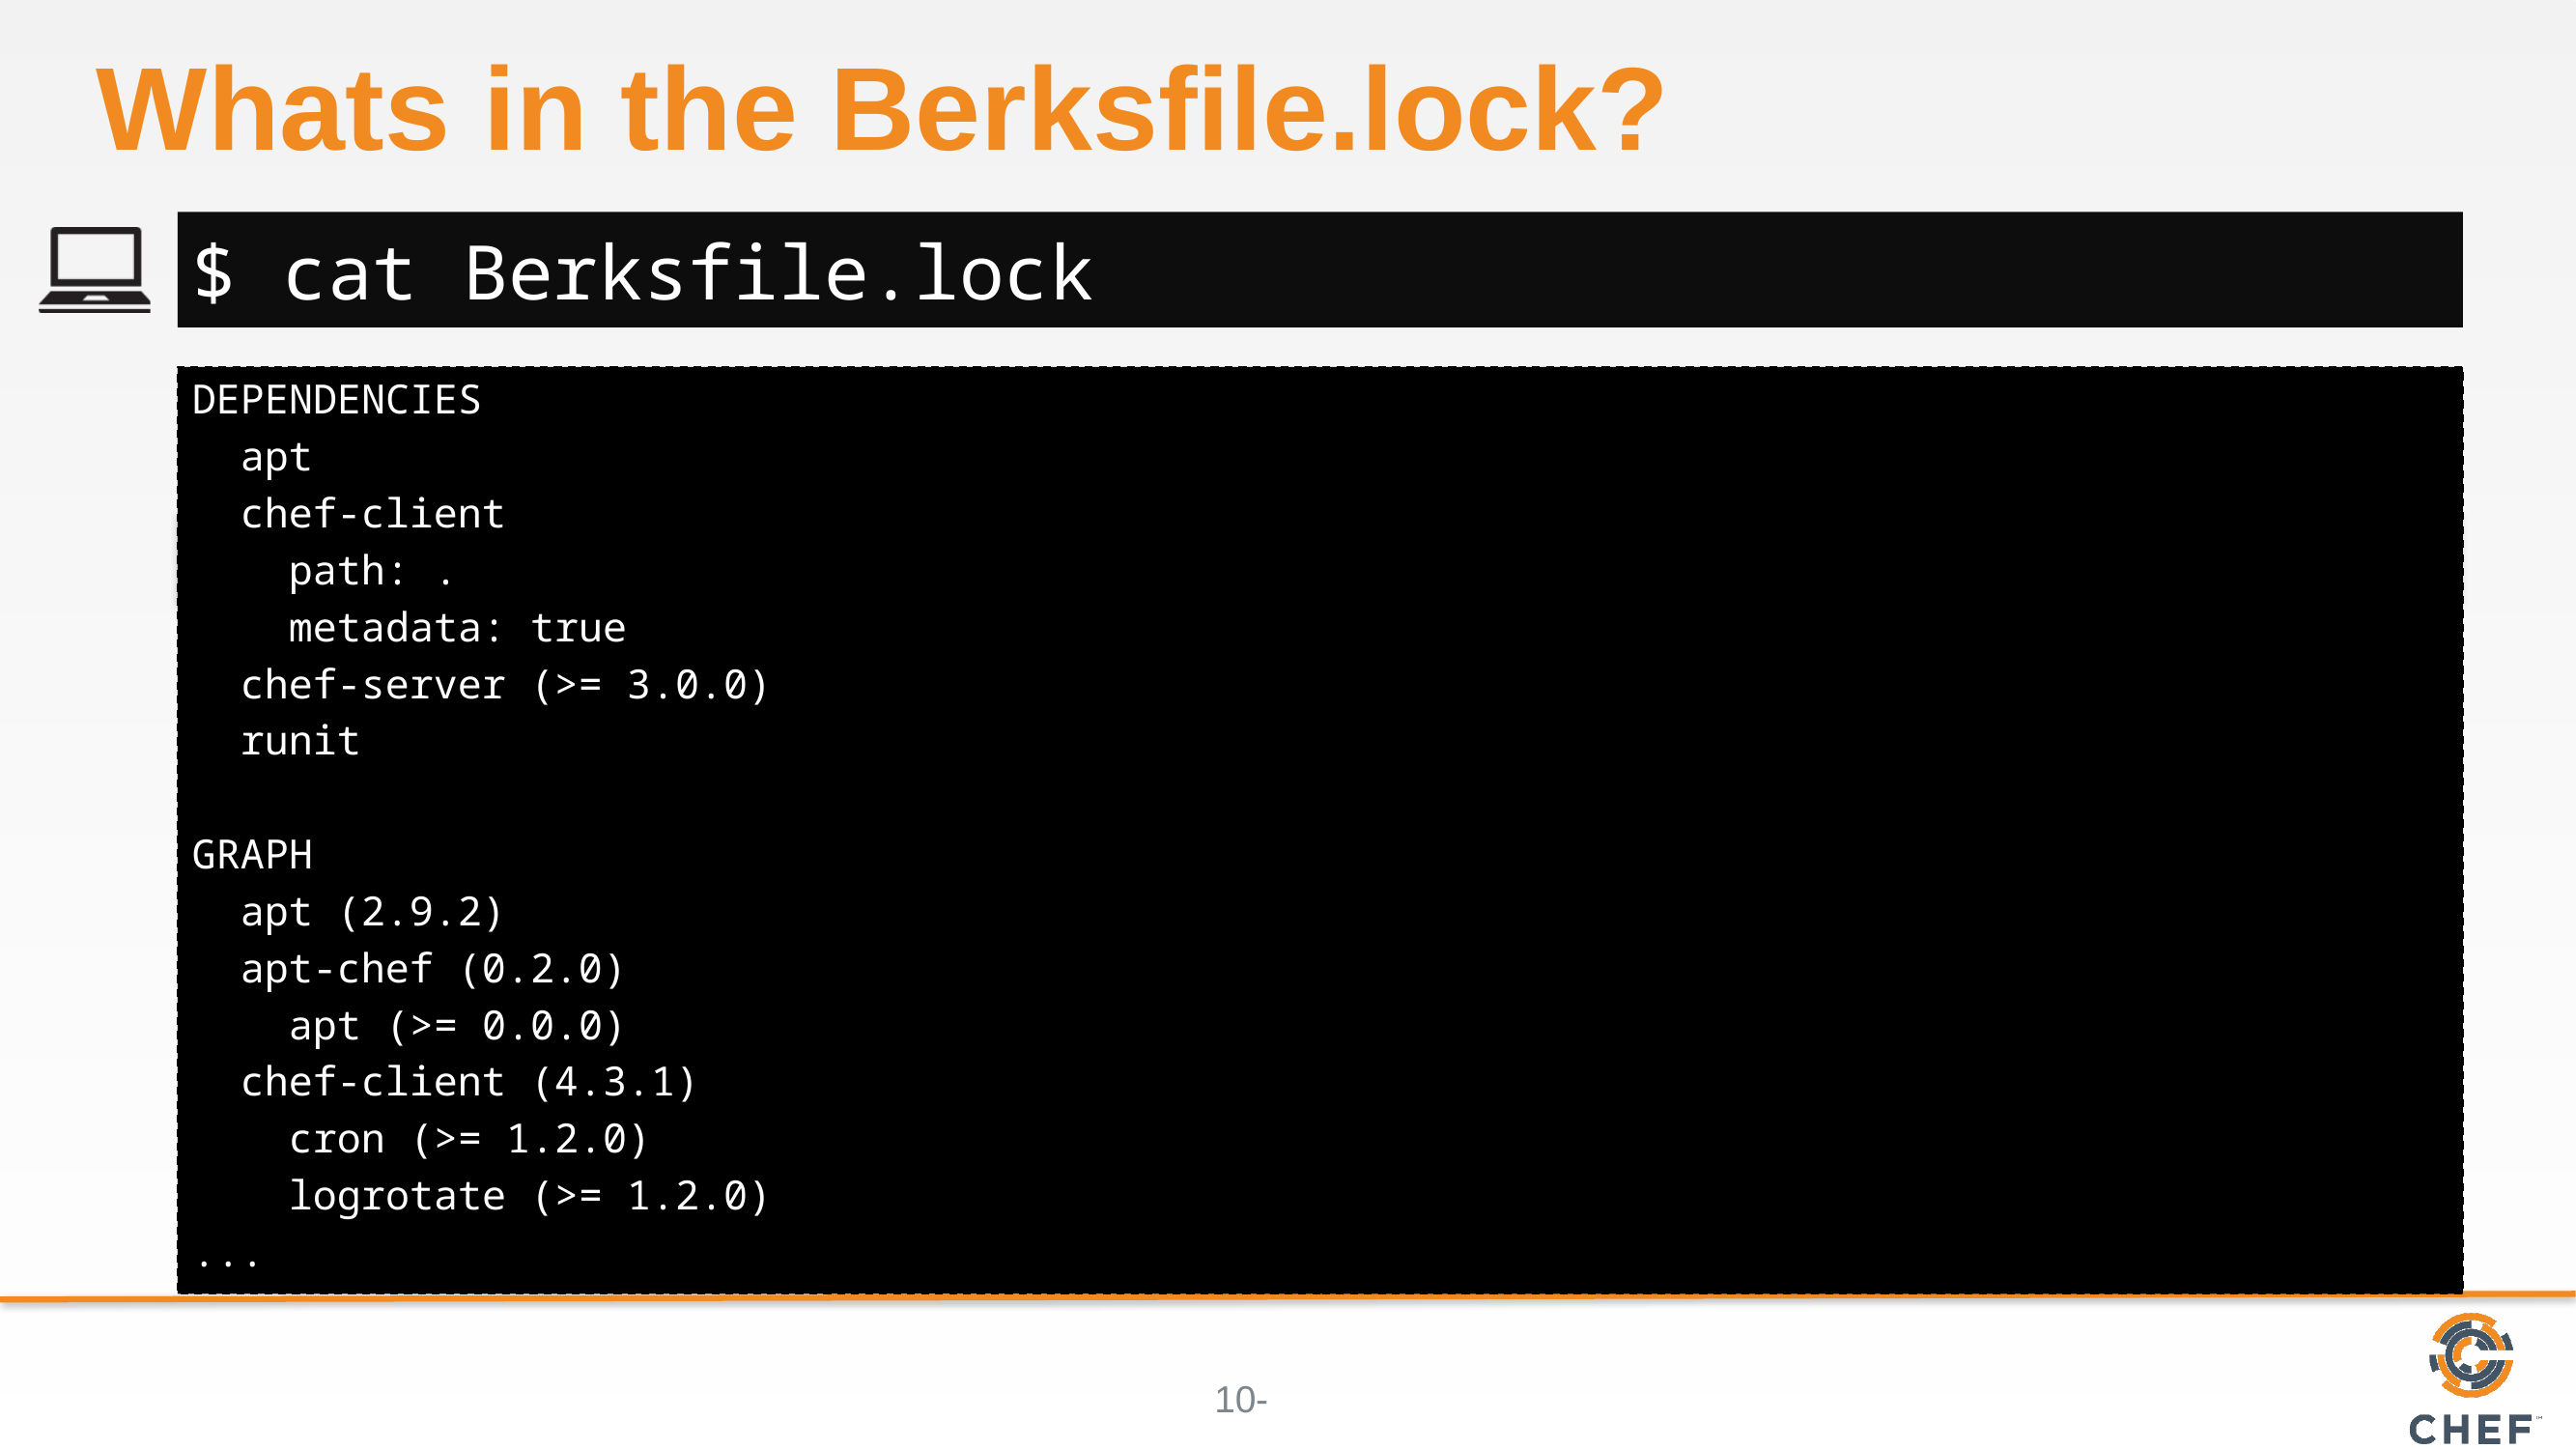

# Whats in the Berksfile.lock?
$ cat Berksfile.lock
DEPENDENCIES
  apt
  chef-client
    path: .
    metadata: true
  chef-server (>= 3.0.0)
  runit

GRAPH
  apt (2.9.2)
  apt-chef (0.2.0)
    apt (>= 0.0.0)
  chef-client (4.3.1)
    cron (>= 1.2.0)
    logrotate (>= 1.2.0)
...